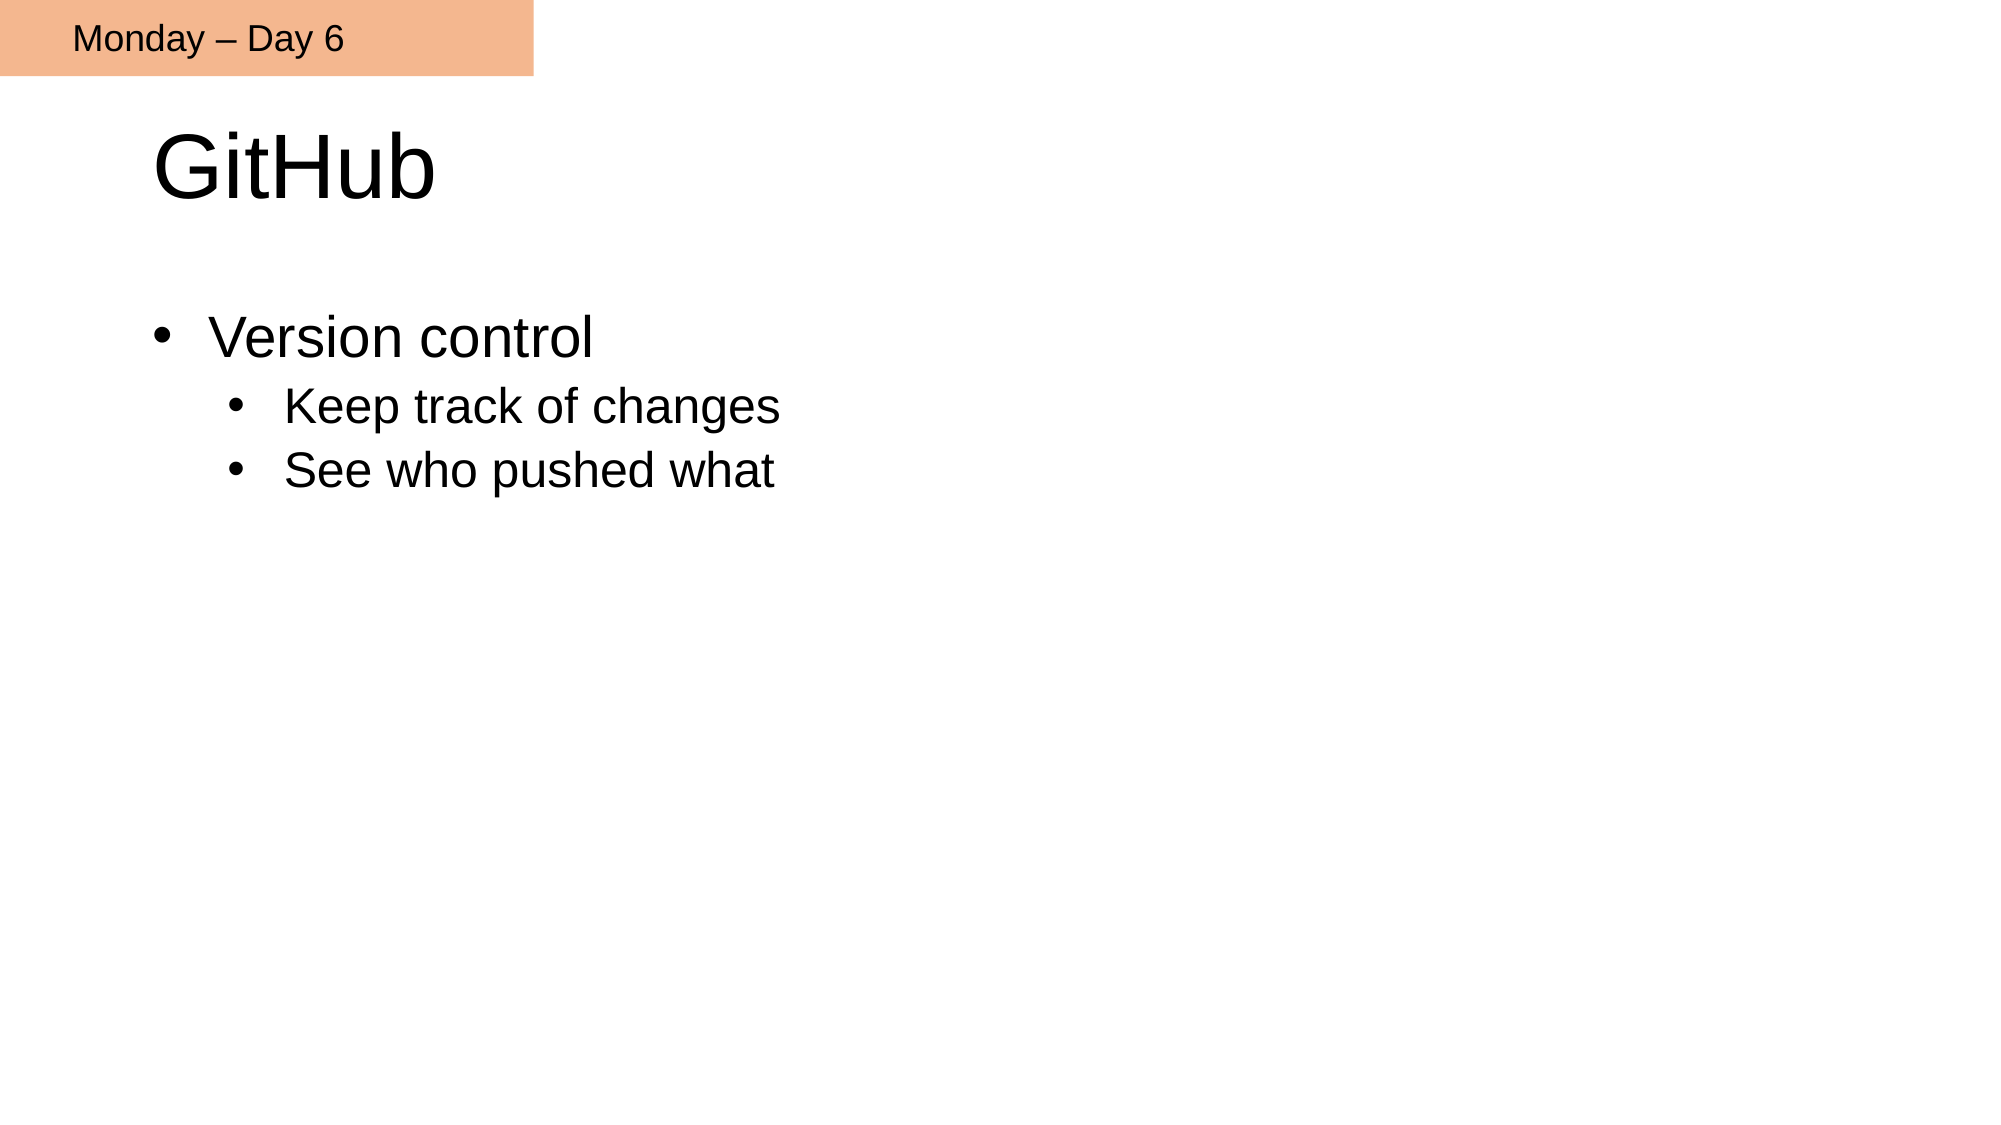

Monday – Day 6
# GitHub
Version control
Keep track of changes
See who pushed what